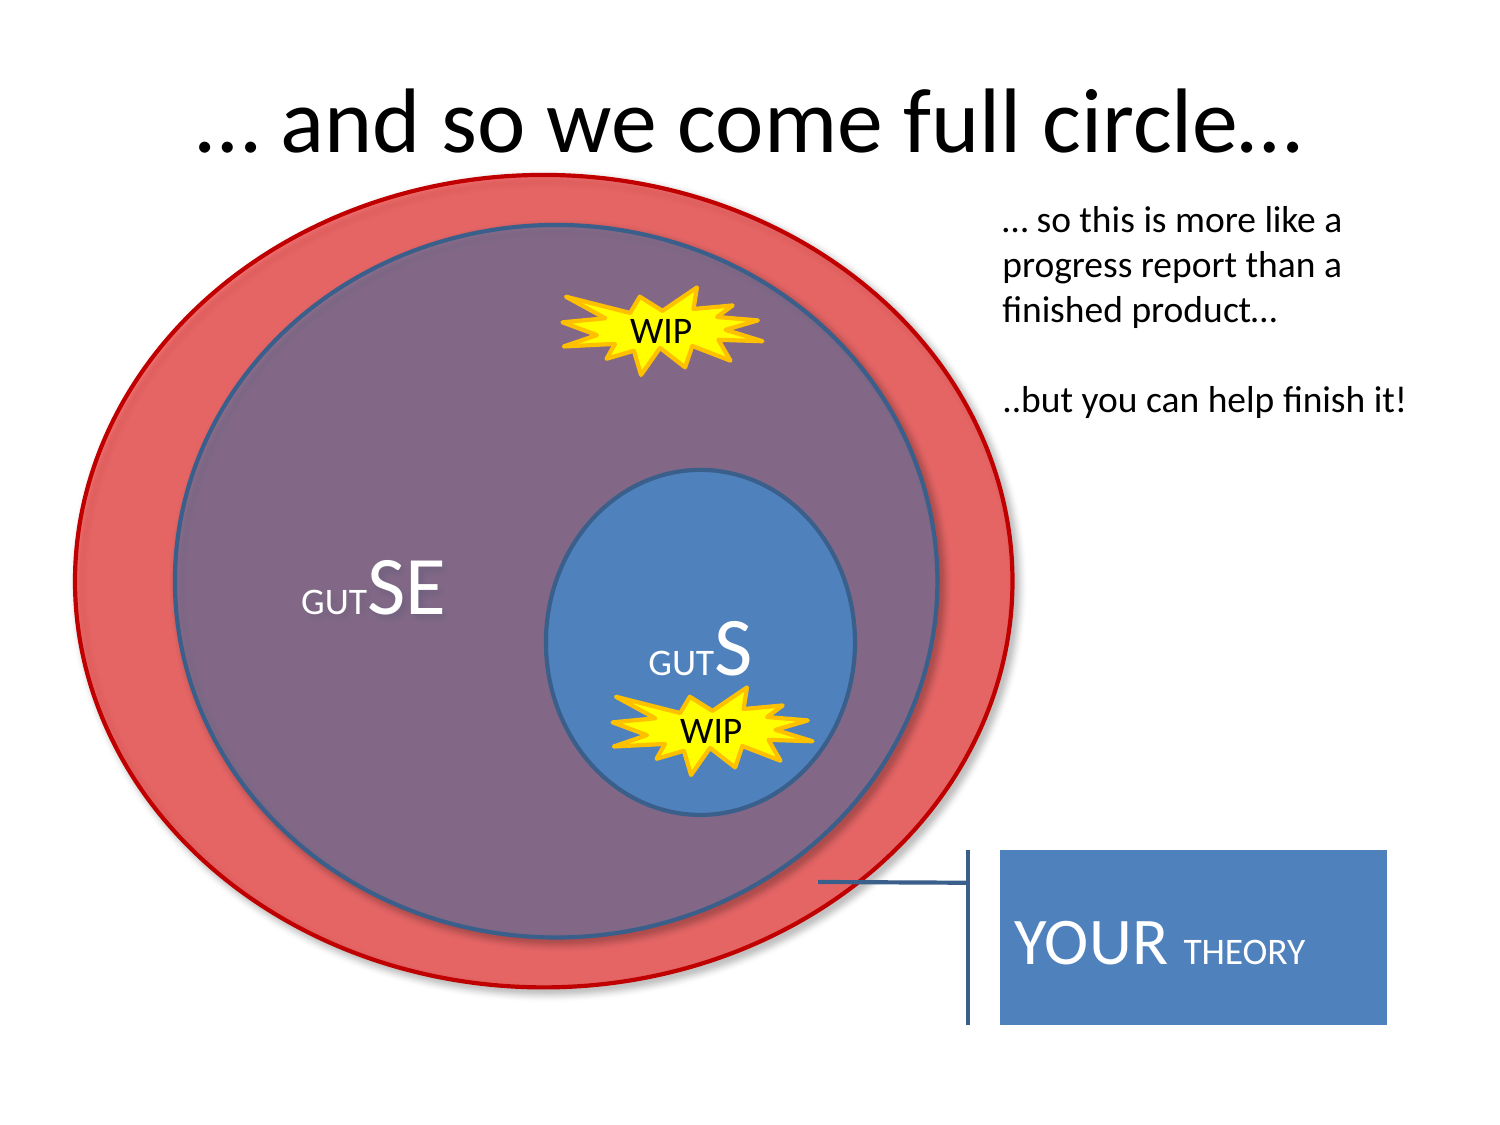

# … and so we come full circle…

… so this is more like a progress report than a finished product…

..but you can help finish it!
GUTSE
GUTS
WIP
WIP
YOUR THEORY